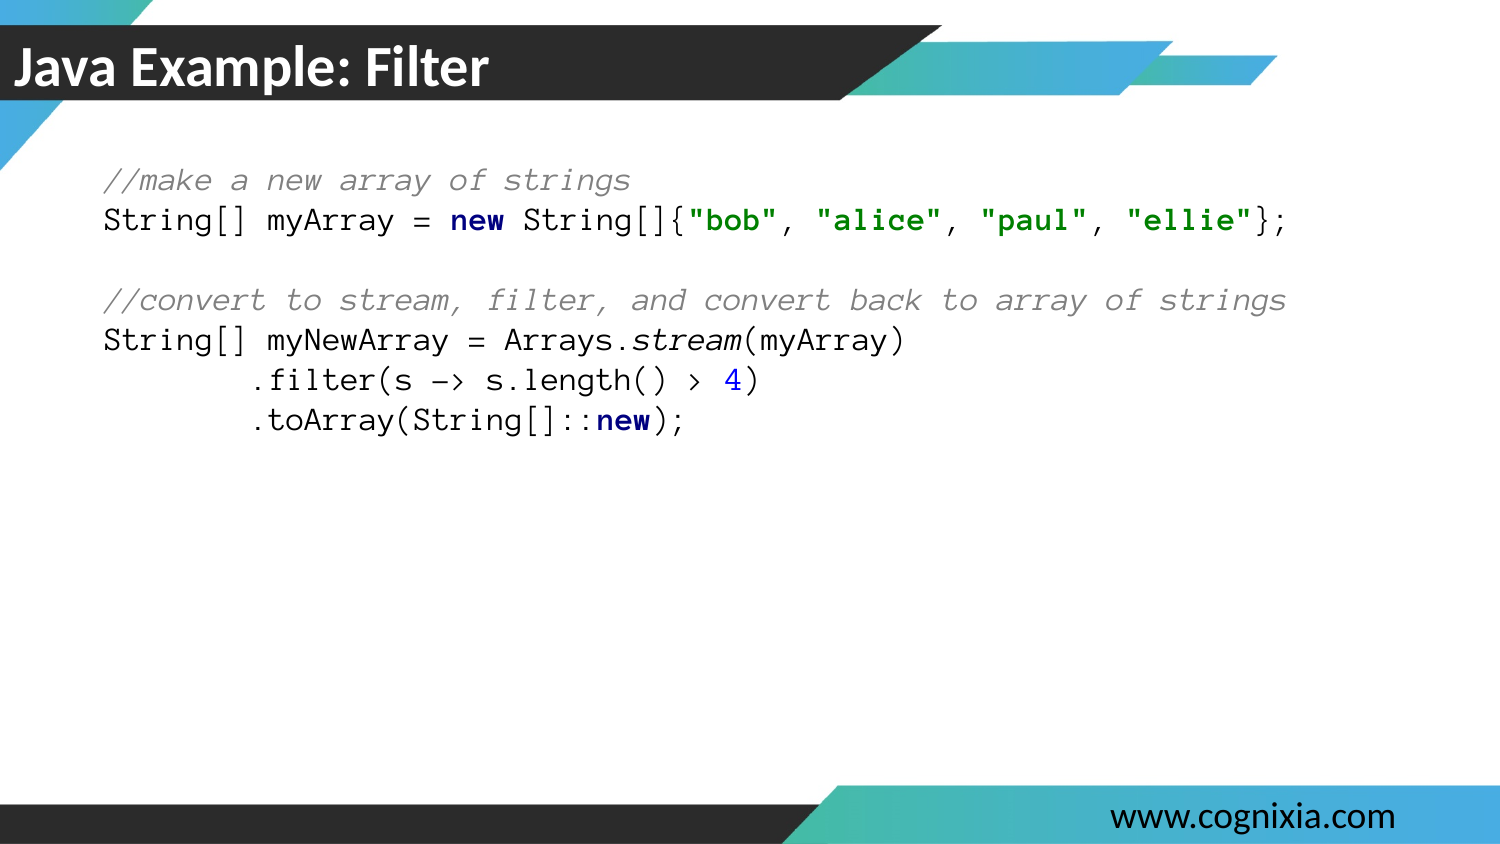

# Java Example: Filter
//make a new array of strings
String[] myArray = new String[]{"bob", "alice", "paul", "ellie"};
//convert to stream, filter, and convert back to array of strings
String[] myNewArray = Arrays.stream(myArray)
        .filter(s -> s.length() > 4)
        .toArray(String[]::new);